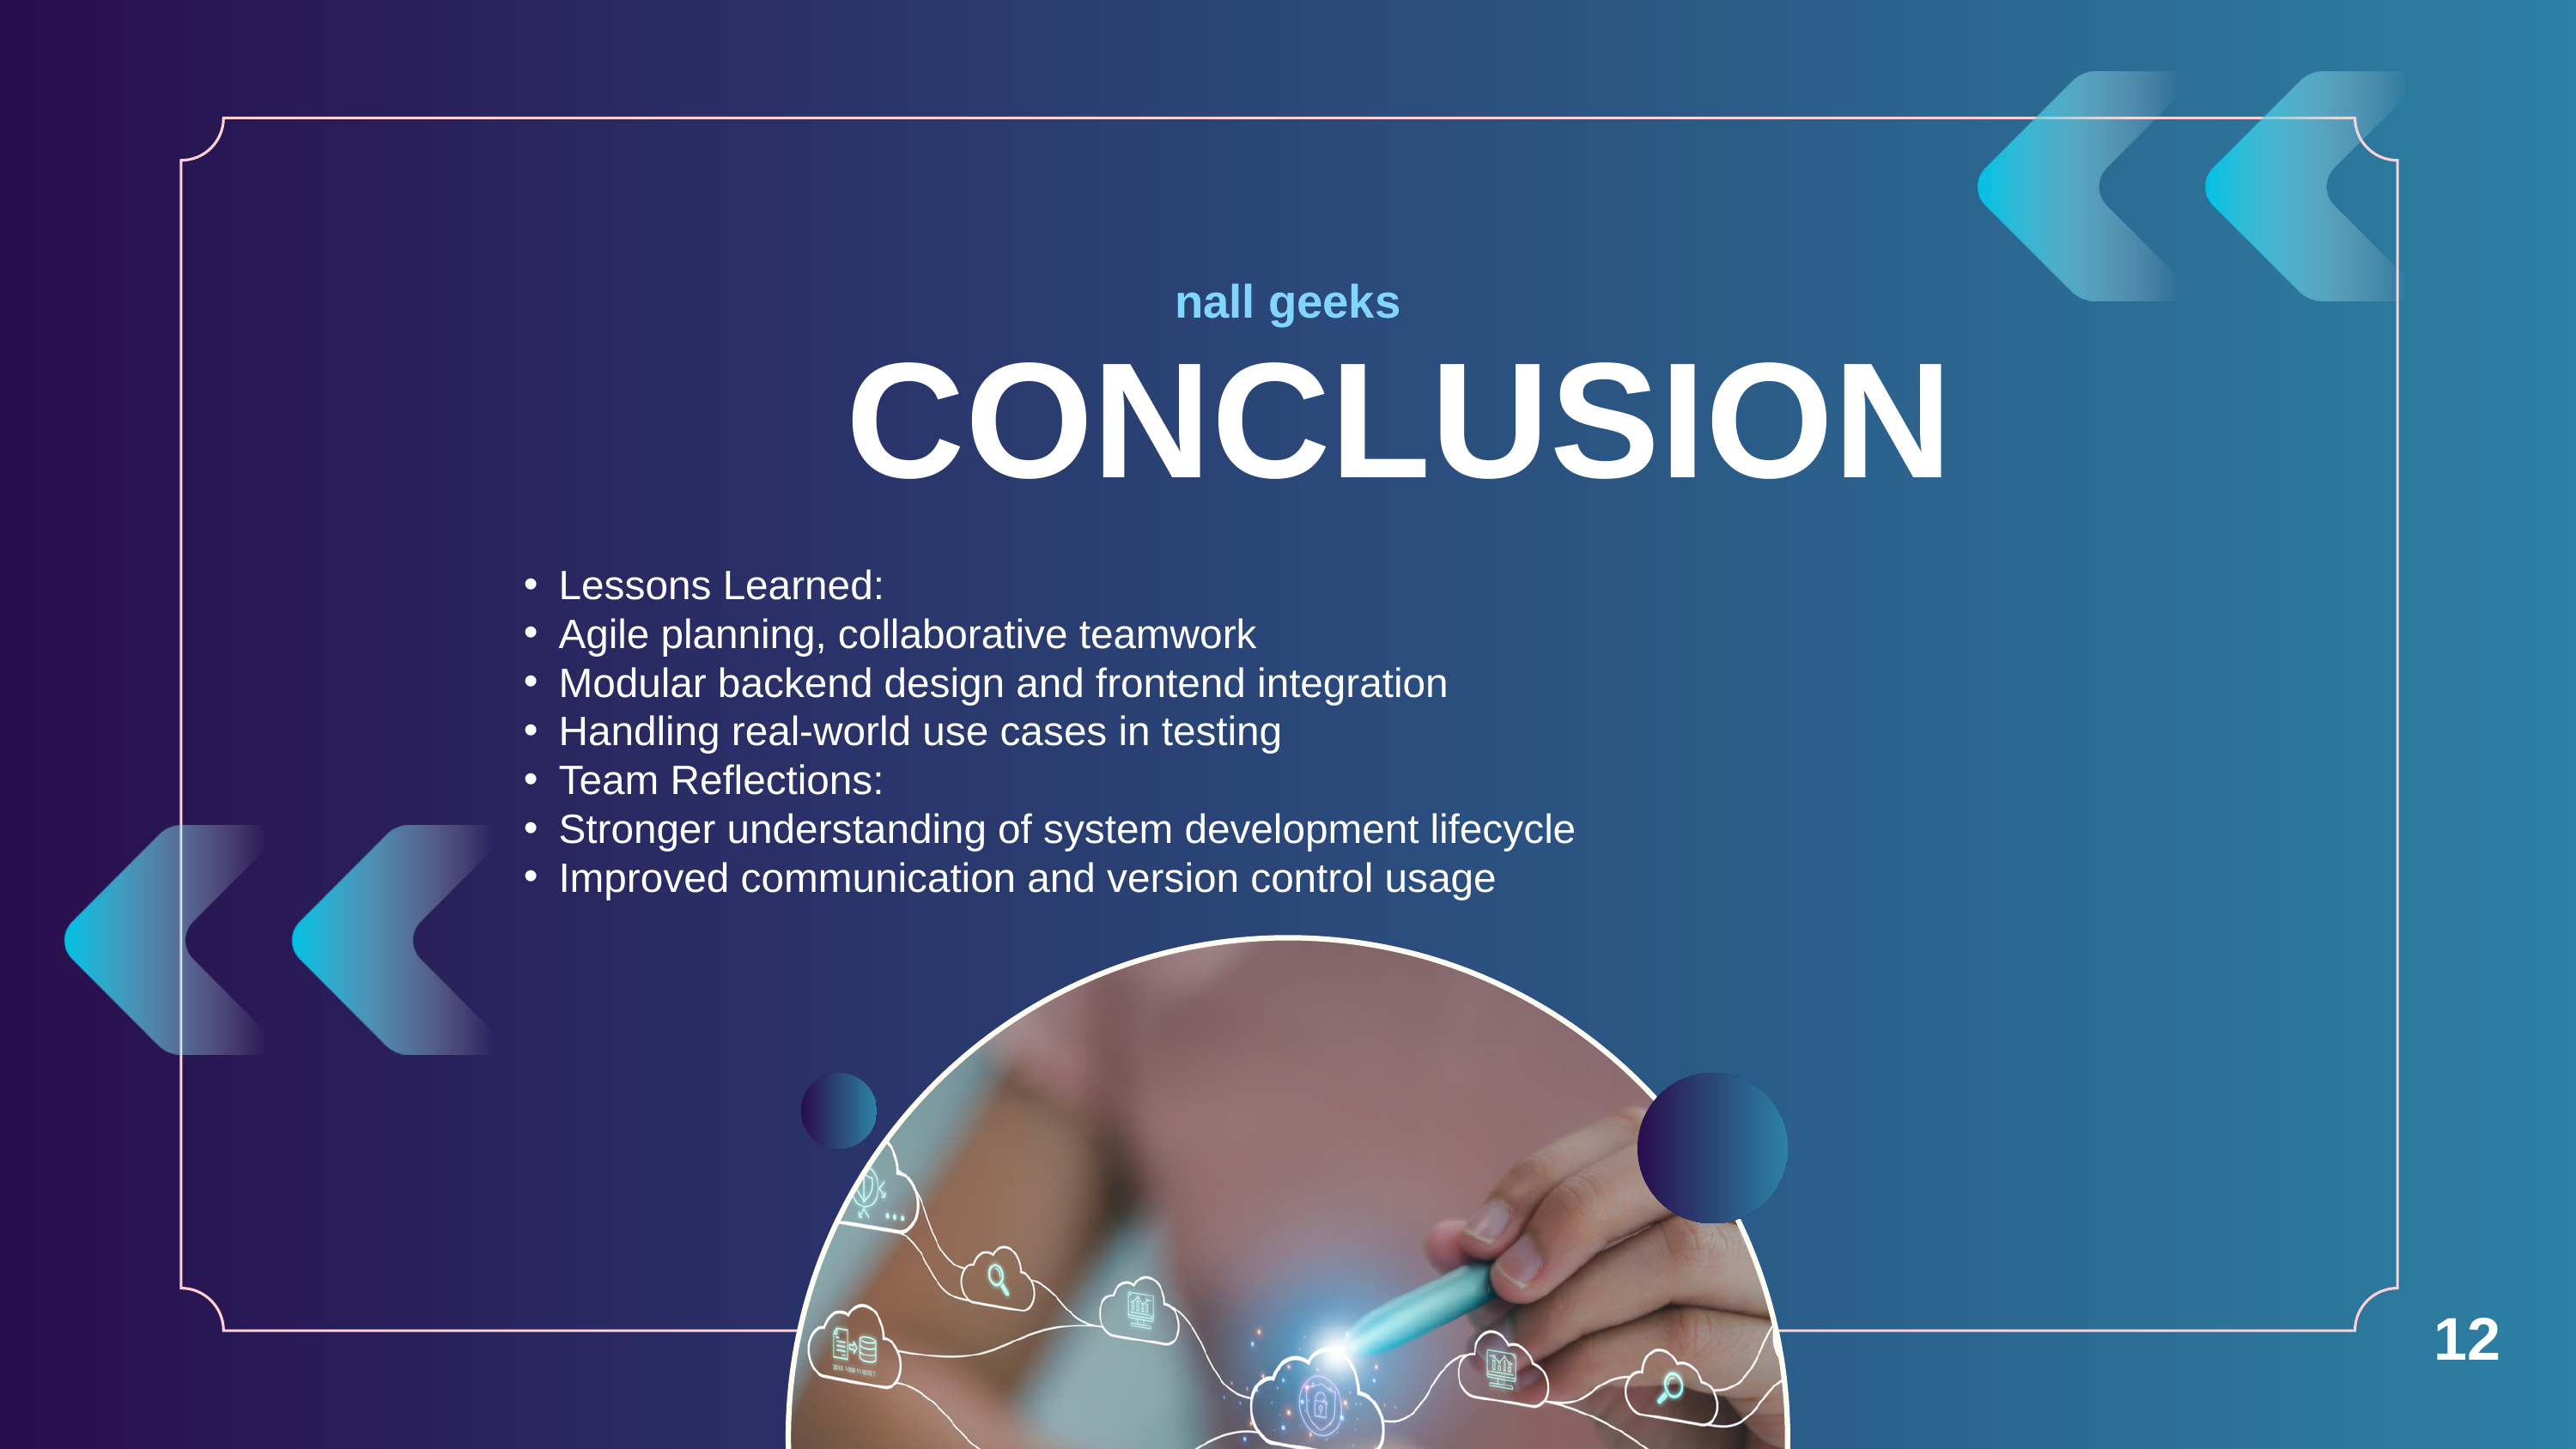

nall geeks
CONCLUSION
Lessons Learned:
Agile planning, collaborative teamwork
Modular backend design and frontend integration
Handling real-world use cases in testing
Team Reflections:
Stronger understanding of system development lifecycle
Improved communication and version control usage

12